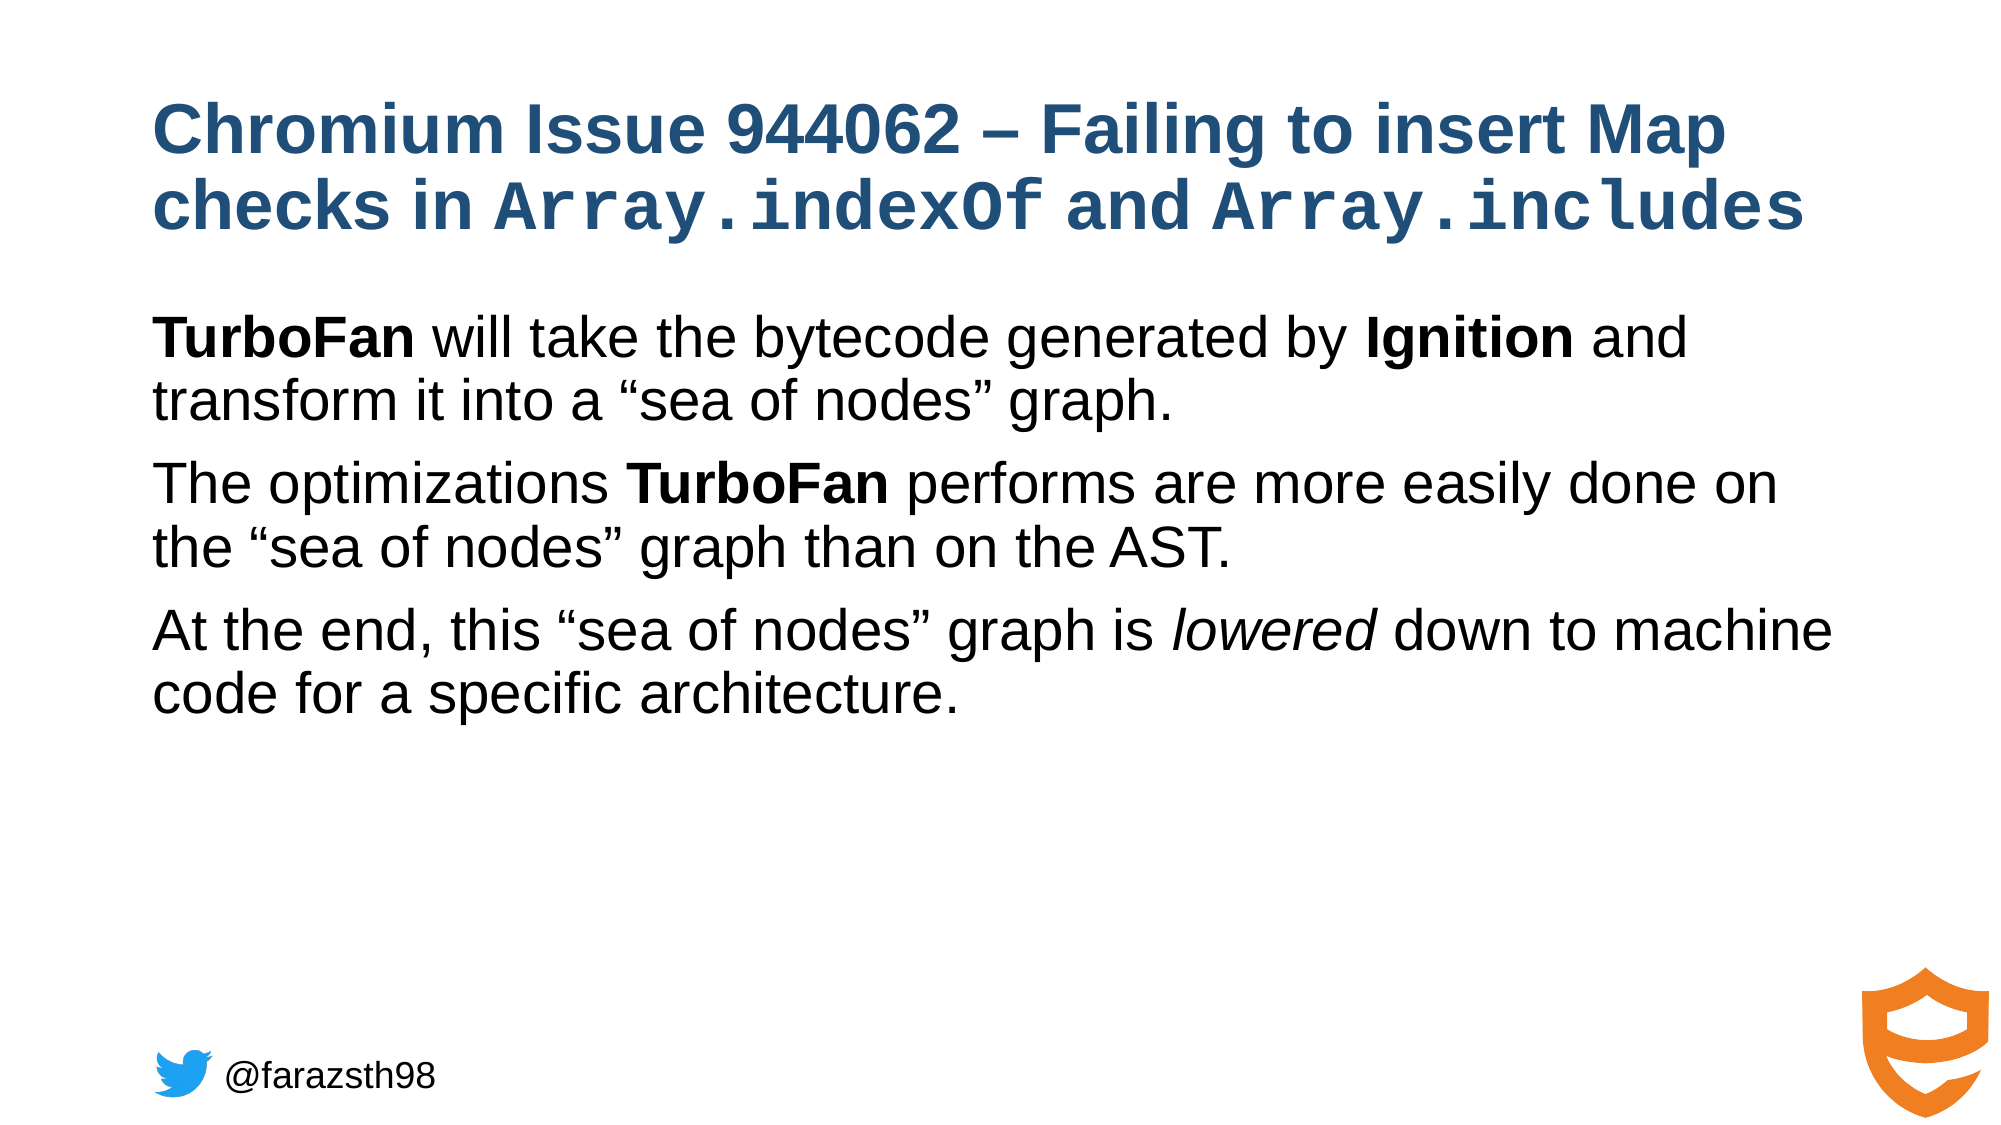

# Chromium Issue 944062 – Failing to insert Map checks in Array.indexOf and Array.includes
TurboFan will take the bytecode generated by Ignition and transform it into a “sea of nodes” graph.
The optimizations TurboFan performs are more easily done on the “sea of nodes” graph than on the AST.
At the end, this “sea of nodes” graph is lowered down to machine code for a specific architecture.